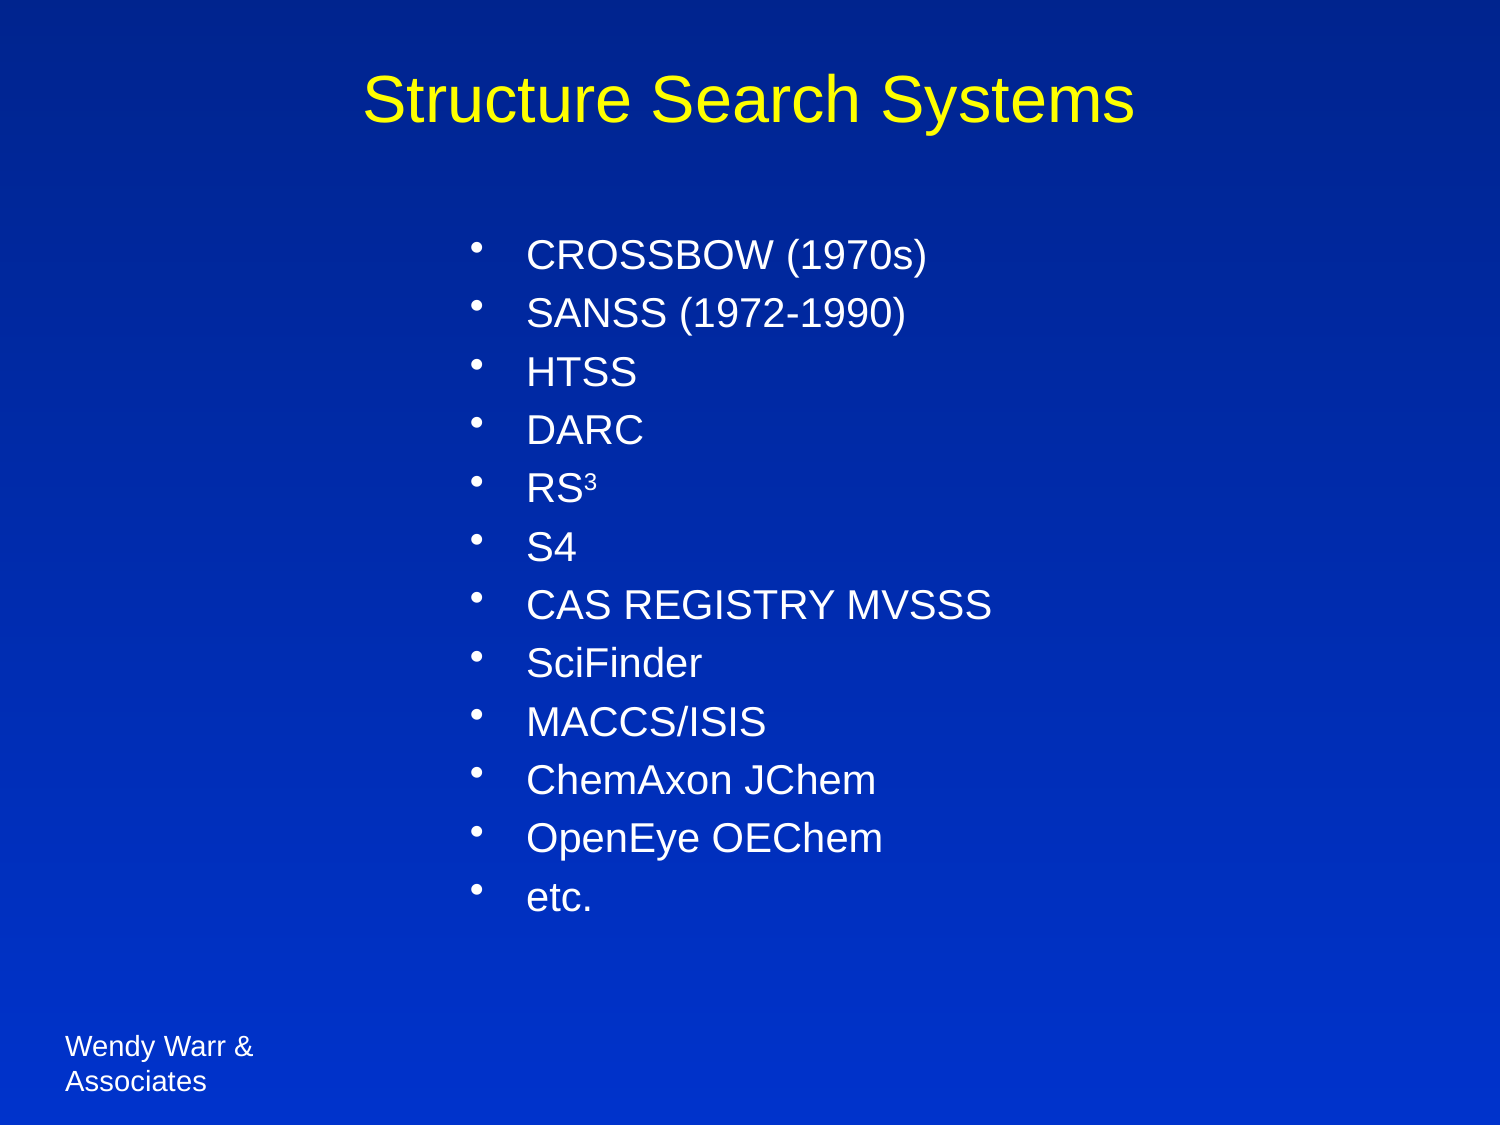

# Structure Search Systems
CROSSBOW (1970s)
SANSS (1972-1990)
HTSS
DARC
RS3
S4
CAS REGISTRY MVSSS
SciFinder
MACCS/ISIS
ChemAxon JChem
OpenEye OEChem
etc.

Wendy Warr & Associates